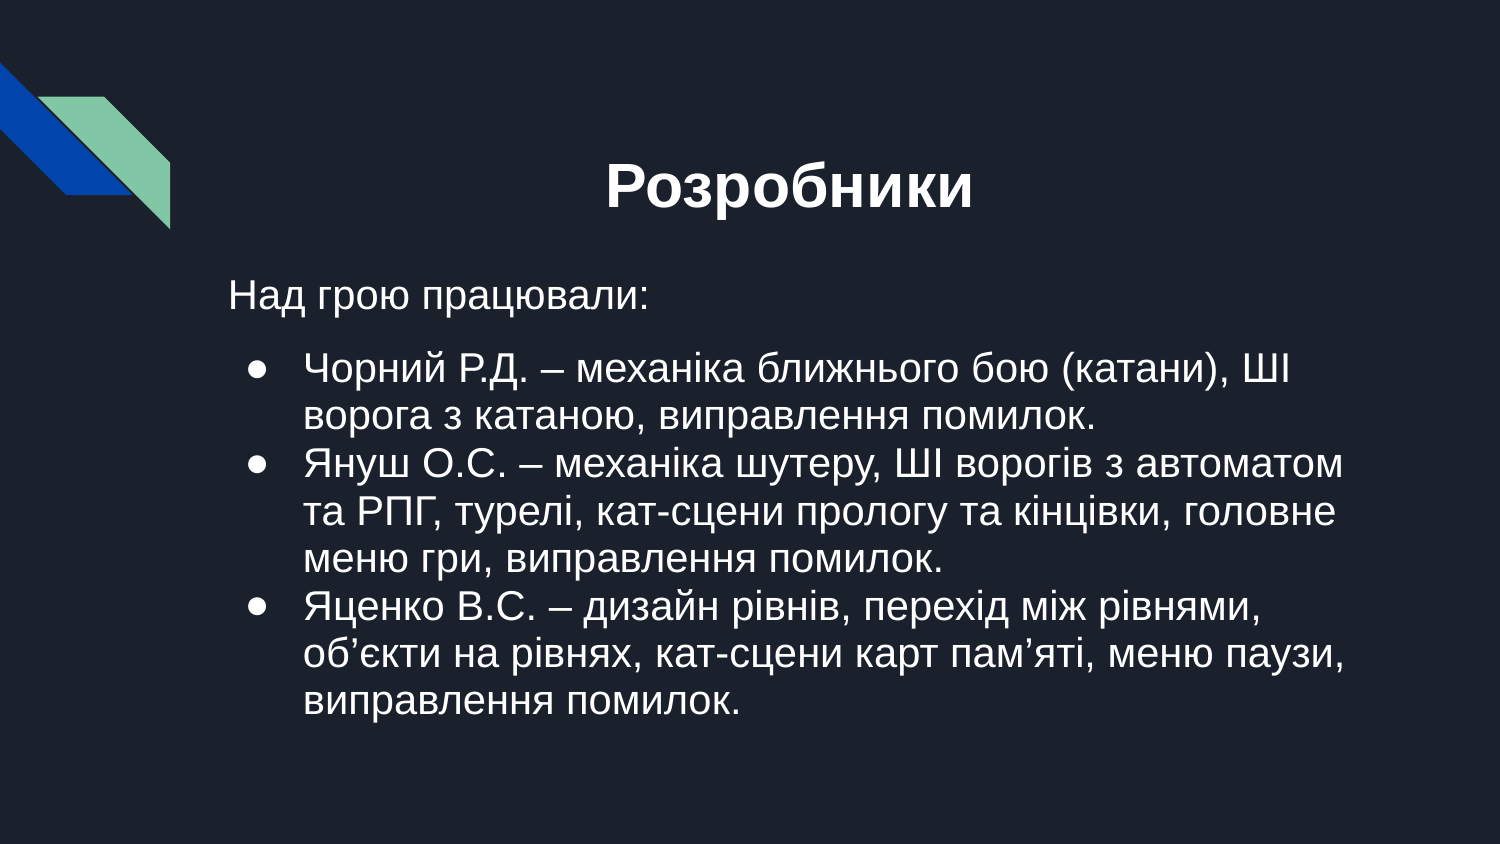

# Розробники
Над грою працювали:
Чорний Р.Д. – механіка ближнього бою (катани), ШІ ворога з катаною, виправлення помилок.
Януш О.С. – механіка шутеру, ШІ ворогів з автоматом та РПГ, турелі, кат-сцени прологу та кінцівки, головне меню гри, виправлення помилок.
Яценко В.С. – дизайн рівнів, перехід між рівнями, об’єкти на рівнях, кат-сцени карт пам’яті, меню паузи, виправлення помилок.